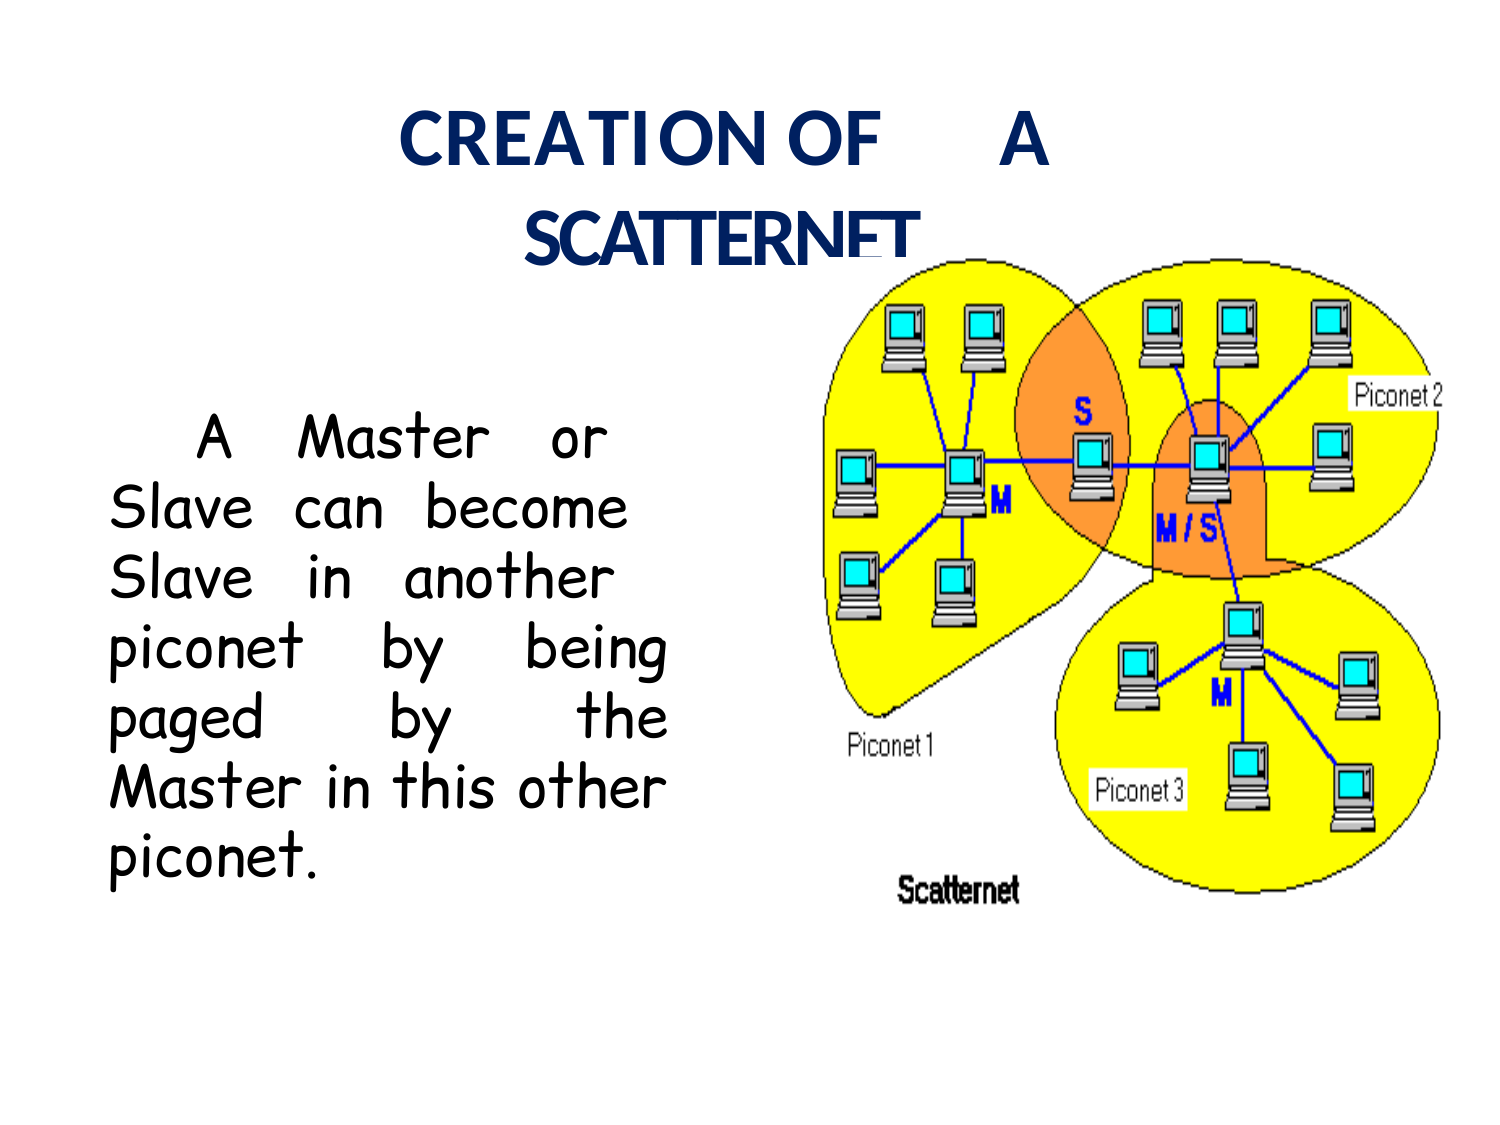

# CREATION OF	A SCATTERNET

A Master or  Slave can become  Slave in another  piconet by being paged by the Master in this other piconet.